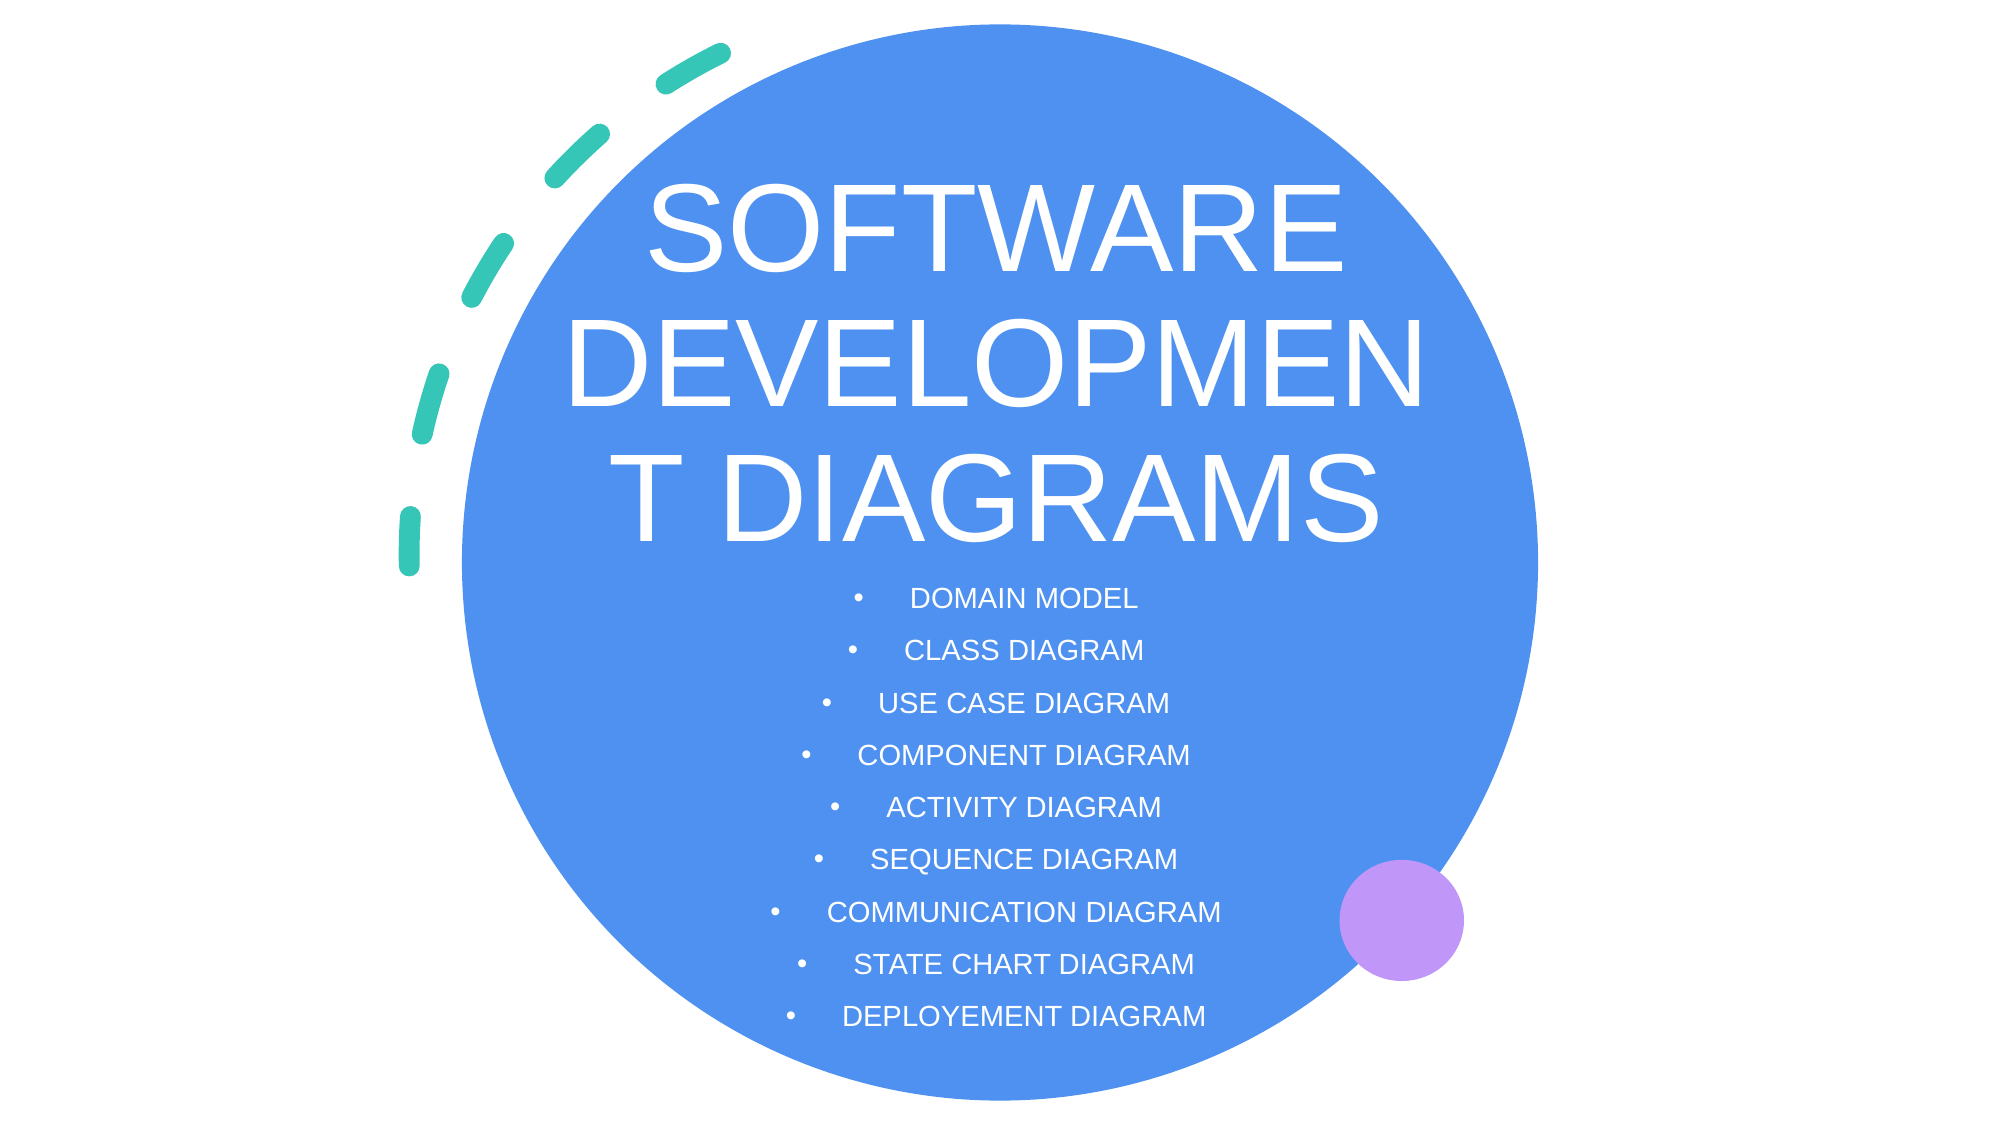

# SOFTWARE DEVELOPMENT DIAGRAMS
DOMAIN MODEL
CLASS DIAGRAM
USE CASE DIAGRAM
COMPONENT DIAGRAM
ACTIVITY DIAGRAM
SEQUENCE DIAGRAM
COMMUNICATION DIAGRAM
STATE CHART DIAGRAM
DEPLOYEMENT DIAGRAM